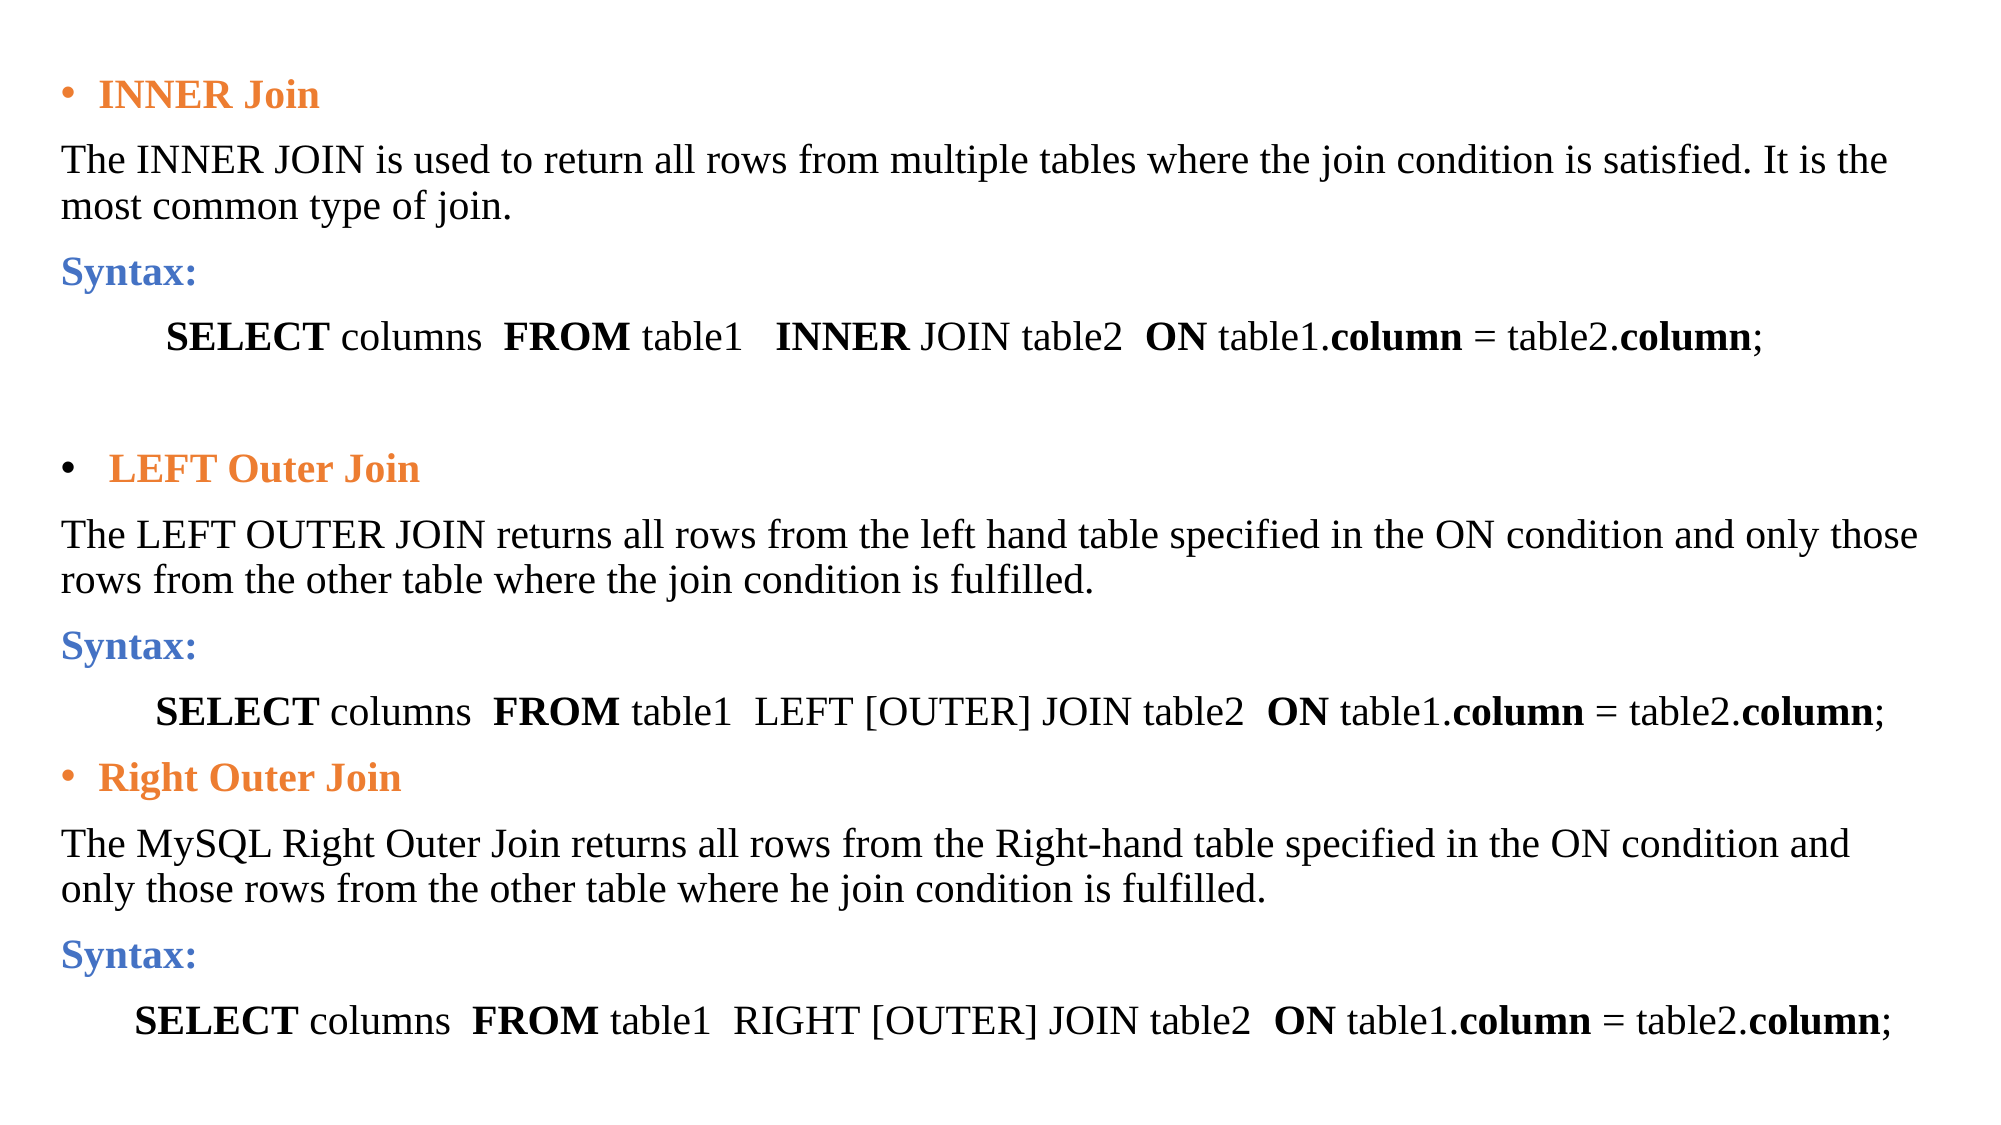

INNER Join
The INNER JOIN is used to return all rows from multiple tables where the join condition is satisfied. It is the most common type of join.
Syntax:
          SELECT columns  FROM table1   INNER JOIN table2  ON table1.column = table2.column;

 LEFT Outer Join
The LEFT OUTER JOIN returns all rows from the left hand table specified in the ON condition and only those rows from the other table where the join condition is fulfilled.
Syntax:
         SELECT columns  FROM table1  LEFT [OUTER] JOIN table2  ON table1.column = table2.column;
Right Outer Join
The MySQL Right Outer Join returns all rows from the Right-hand table specified in the ON condition and only those rows from the other table where he join condition is fulfilled.
Syntax:
       SELECT columns  FROM table1  RIGHT [OUTER] JOIN table2  ON table1.column = table2.column;